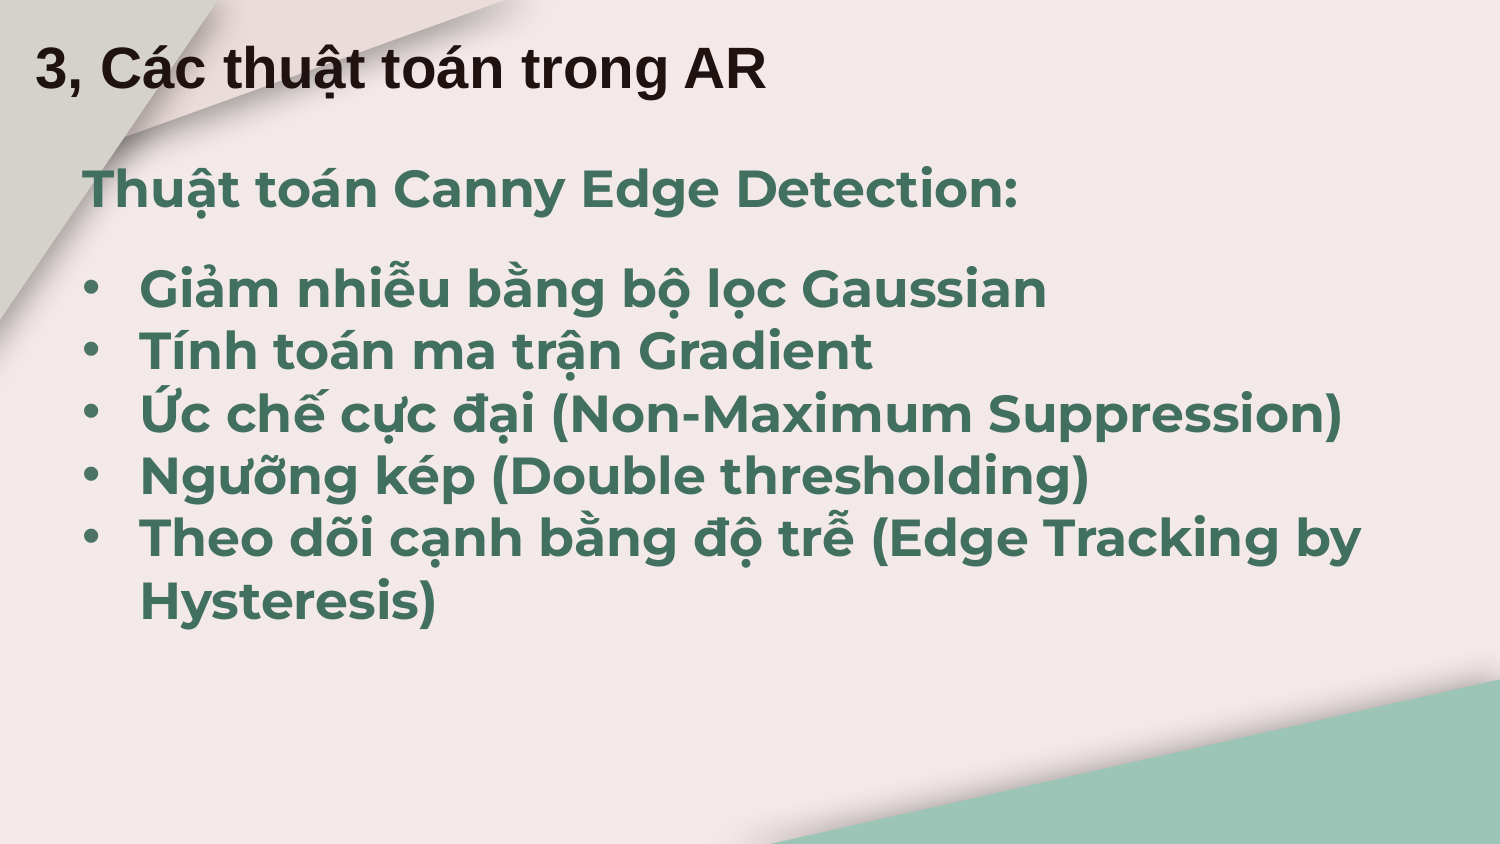

3, Các thuật toán trong AR
Thuật toán Canny Edge Detection:

Giảm nhiễu bằng bộ lọc Gaussian
Tính toán ma trận Gradient
Ức chế cực đại (Non-Maximum Suppression)
Ngưỡng kép (Double thresholding)
Theo dõi cạnh bằng độ trễ (Edge Tracking by Hysteresis)